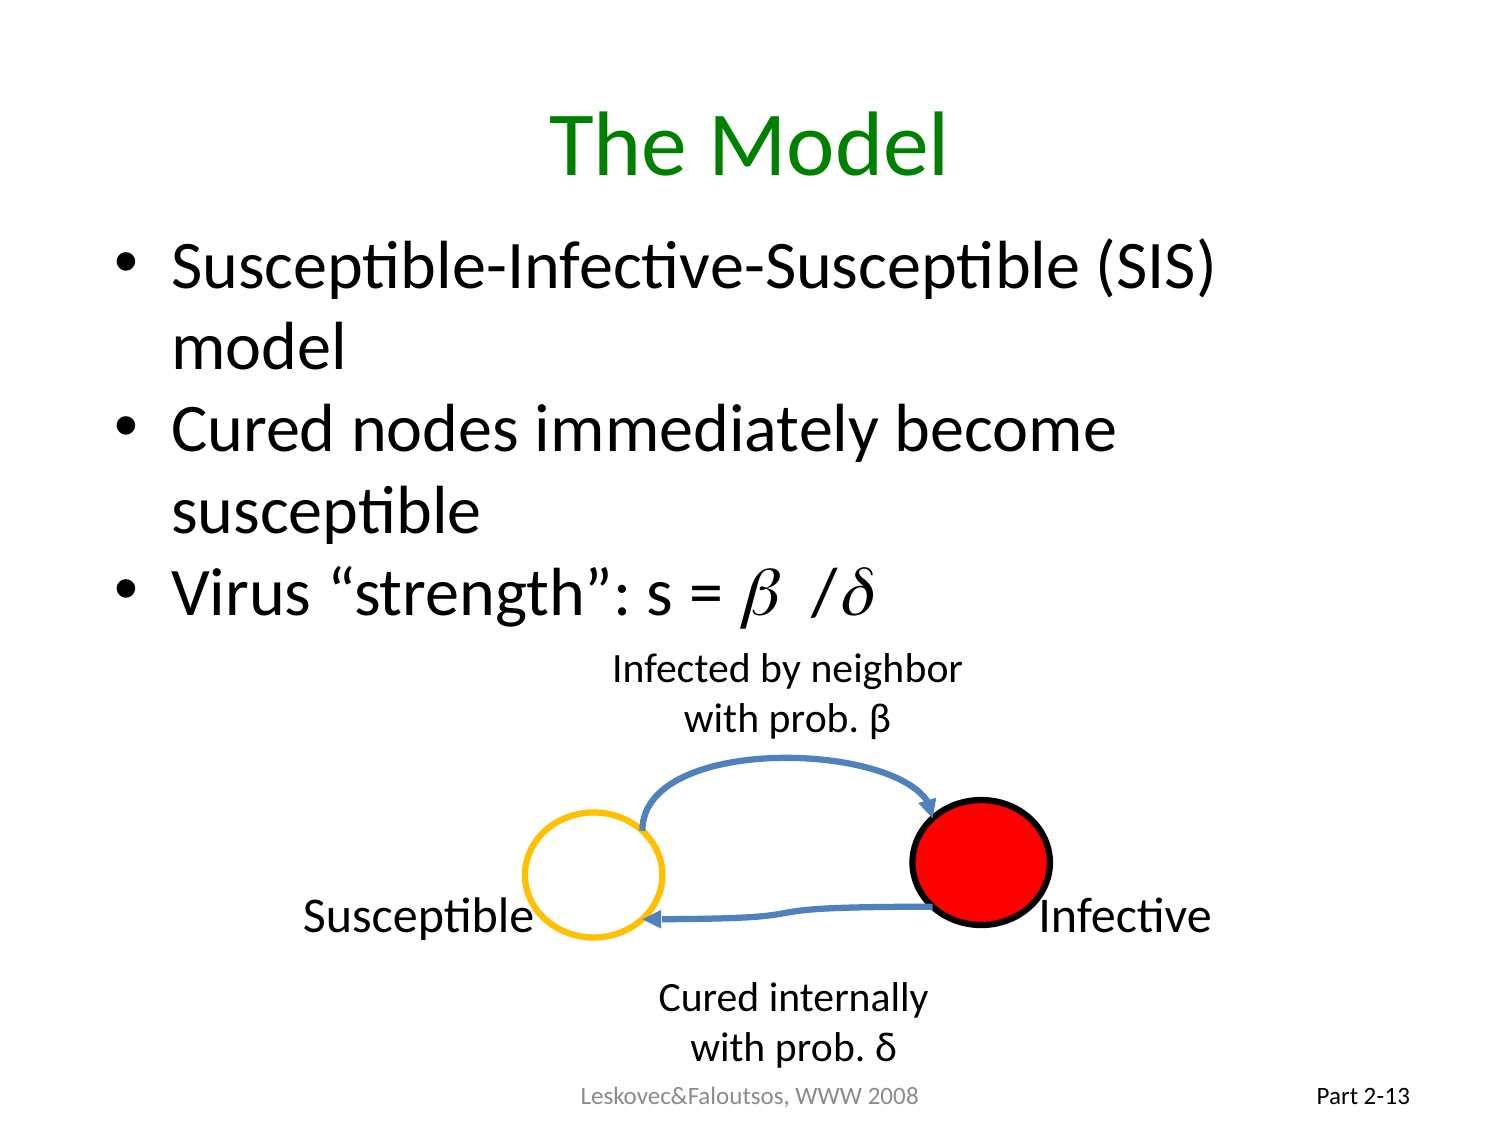

# The Model
Susceptible-Infective-Susceptible (SIS) model
Cured nodes immediately become susceptible
Virus “strength”: s = β /δ
Infected by neighbor with prob. β

Susceptible
Infective
Cured internally with prob. δ
Leskovec&Faloutsos, WWW 2008
Part 2-13